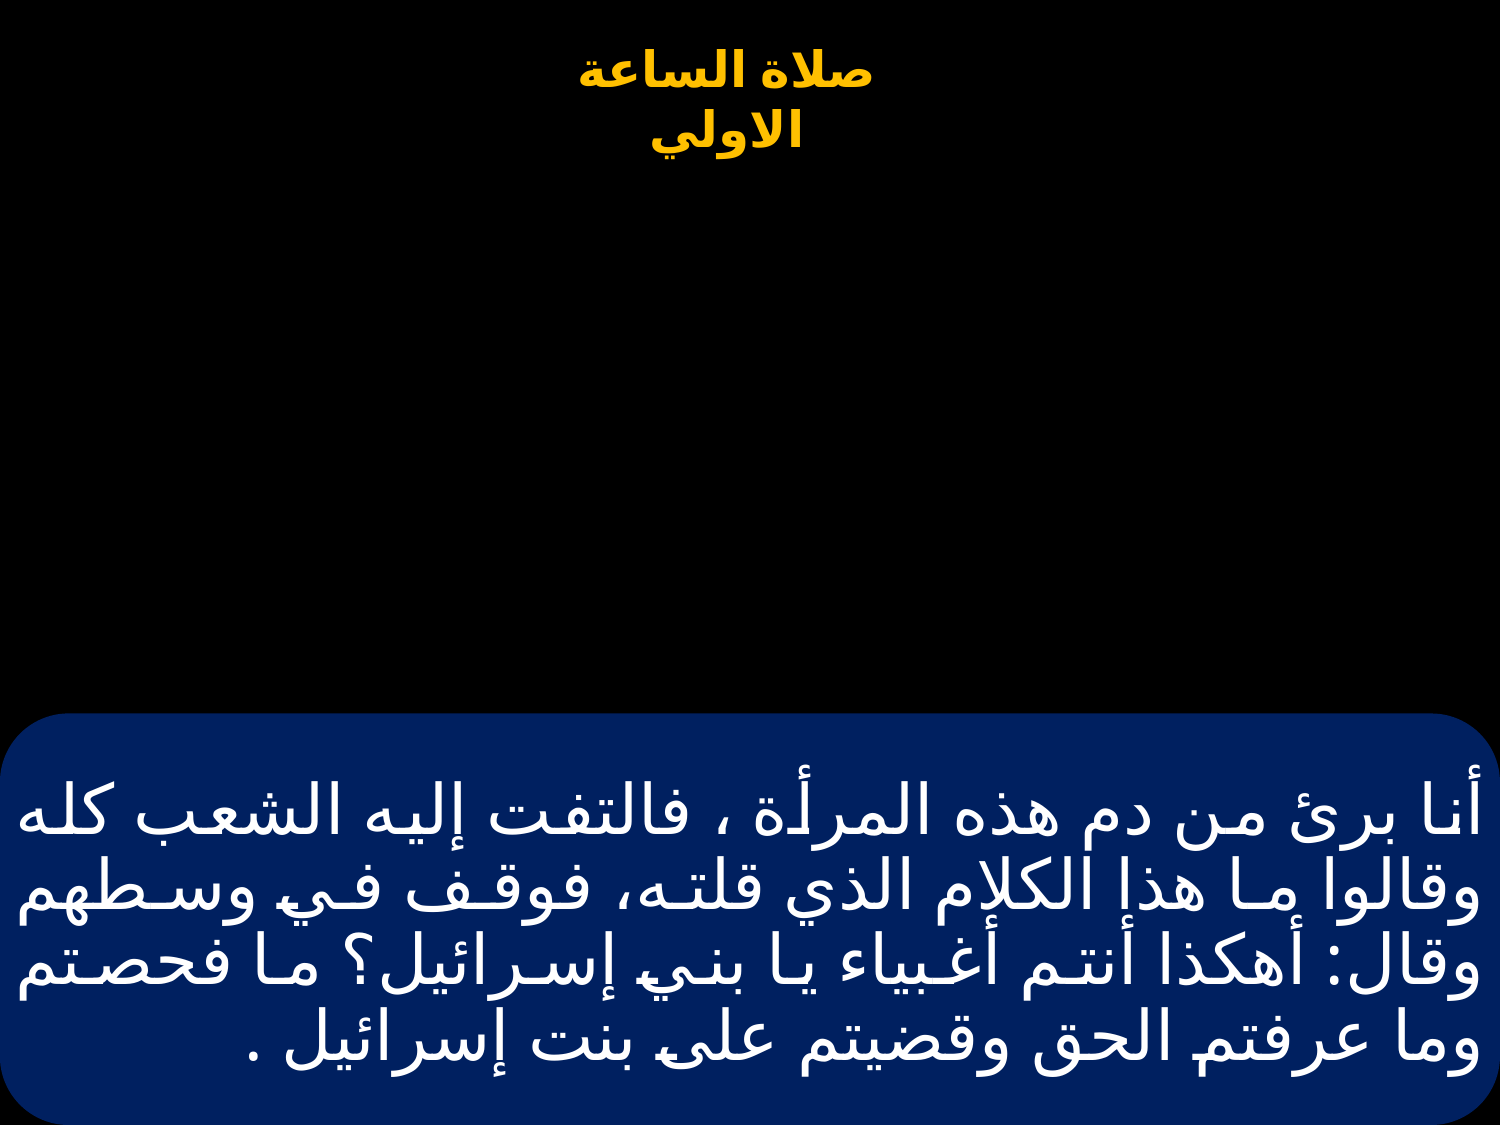

# أنا برئ من دم هذه المرأة ، فالتفت إليه الشعب كله وقالوا ما هذا الكلام الذي قلته، فوقف في وسطهم وقال: أهكذا أنتم أغبياء يا بني إسرائيل؟ ما فحصتم وما عرفتم الحق وقضيتم على بنت إسرائيل .